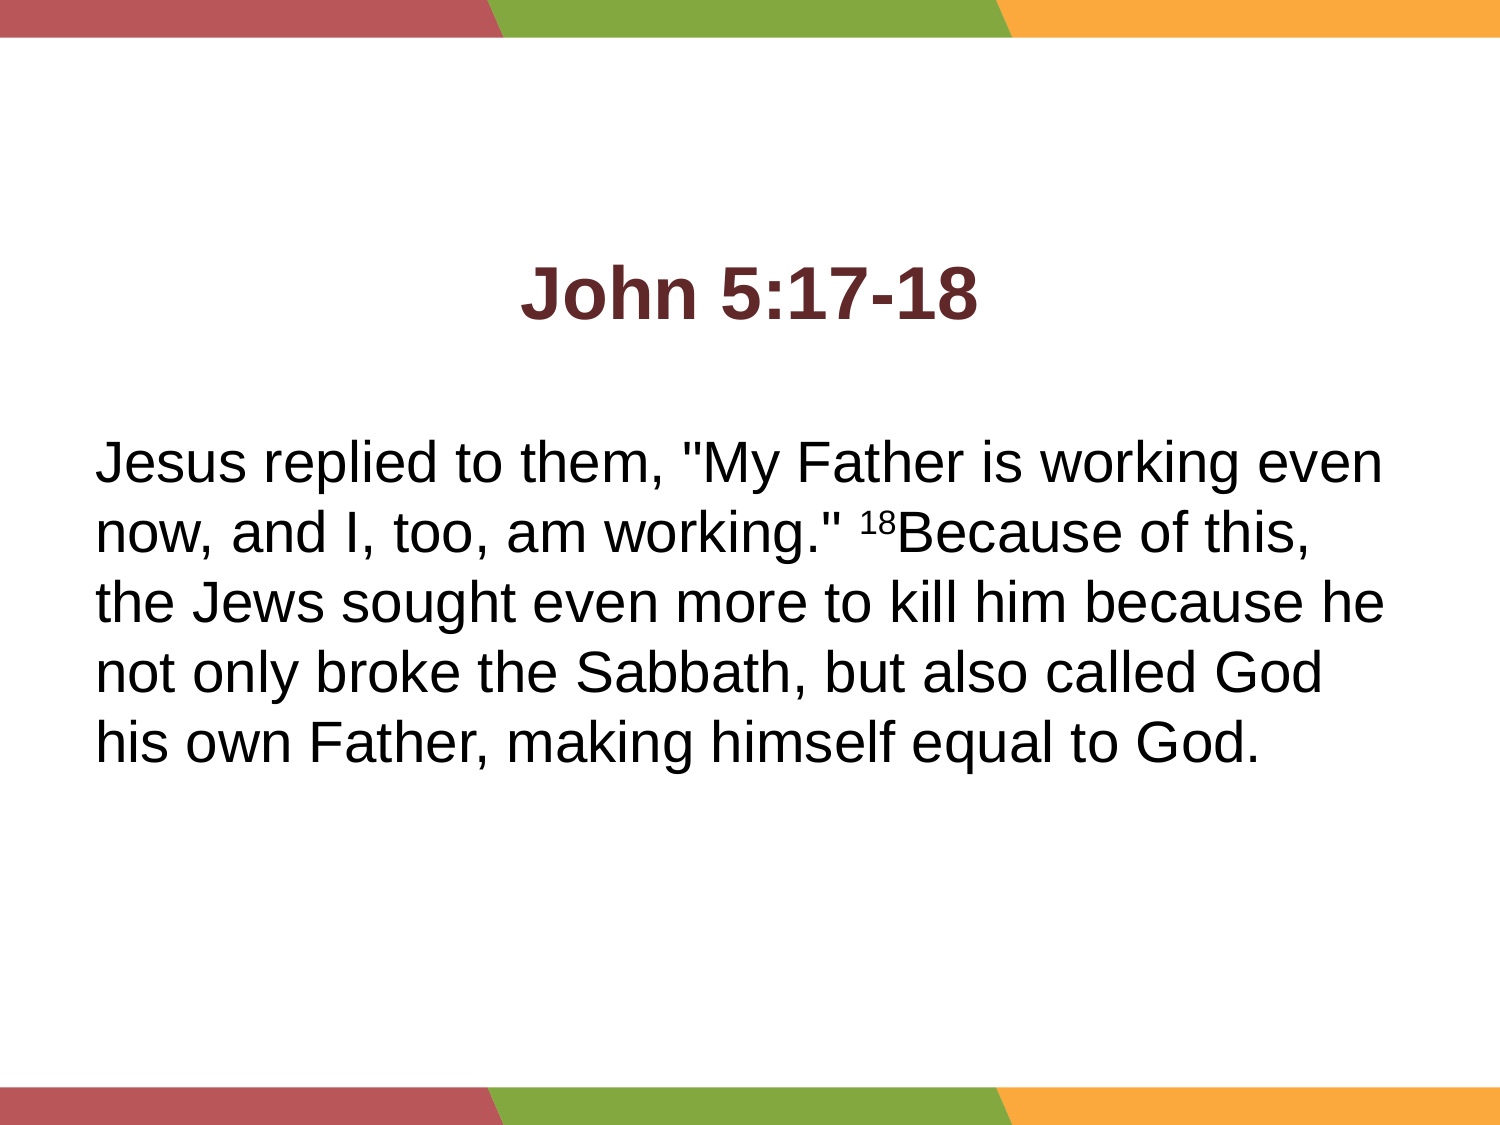

John 5:17-18

Jesus replied to them, "My Father is working even now, and I, too, am working." 18Because of this, the Jews sought even more to kill him because he not only broke the Sabbath, but also called God his own Father, making himself equal to God.